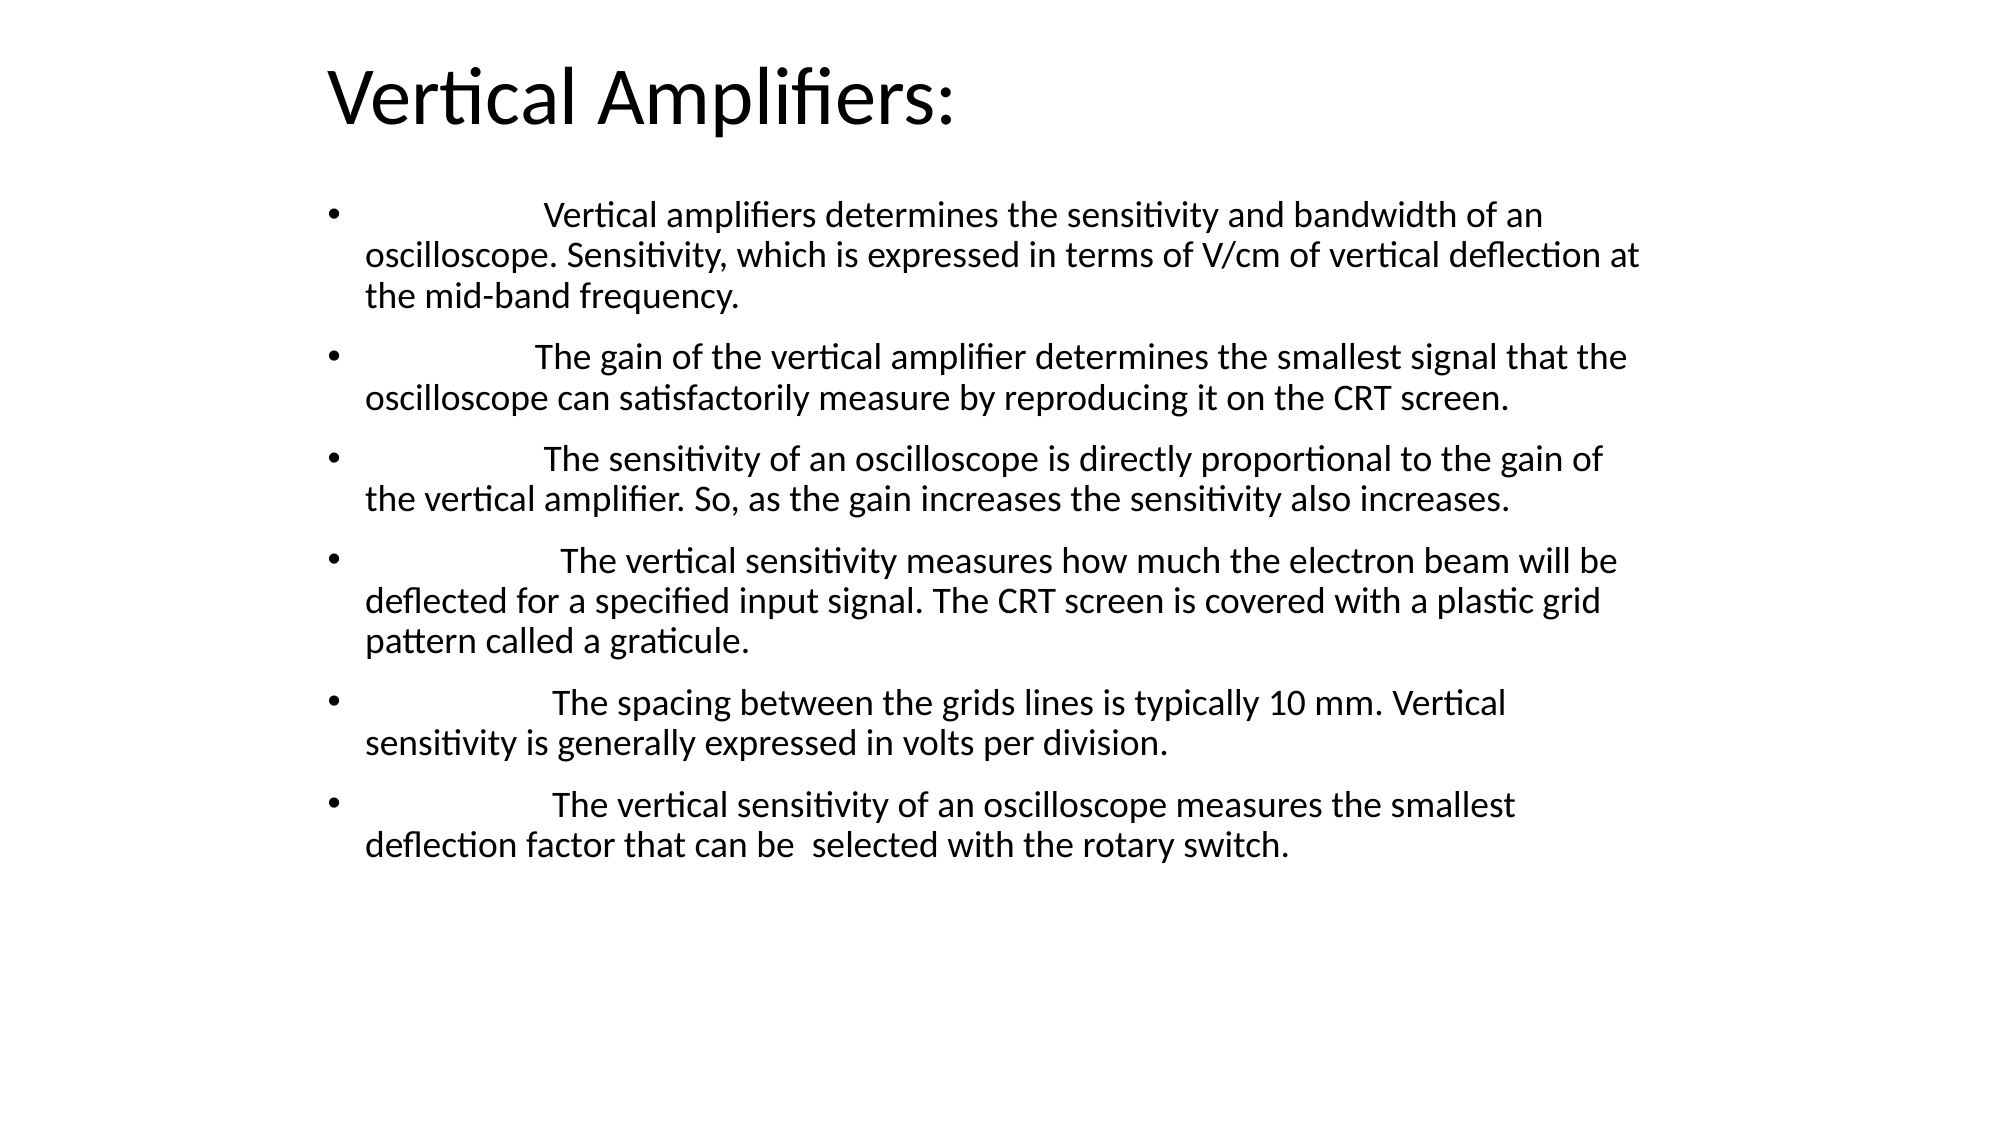

# Vertical Amplifiers:
                     Vertical amplifiers determines the sensitivity and bandwidth of an oscilloscope. Sensitivity, which is expressed in terms of V/cm of vertical deflection at the mid-band frequency.
                    The gain of the vertical amplifier determines the smallest signal that the oscilloscope can satisfactorily measure by reproducing it on the CRT screen.
                     The sensitivity of an oscilloscope is directly proportional to the gain of the vertical amplifier. So, as the gain increases the sensitivity also increases.
                       The vertical sensitivity measures how much the electron beam will be deflected for a specified input signal. The CRT screen is covered with a plastic grid pattern called a graticule.
                      The spacing between the grids lines is typically 10 mm. Vertical sensitivity is generally expressed in volts per division.
                      The vertical sensitivity of an oscilloscope measures the smallest deflection factor that can be  selected with the rotary switch.